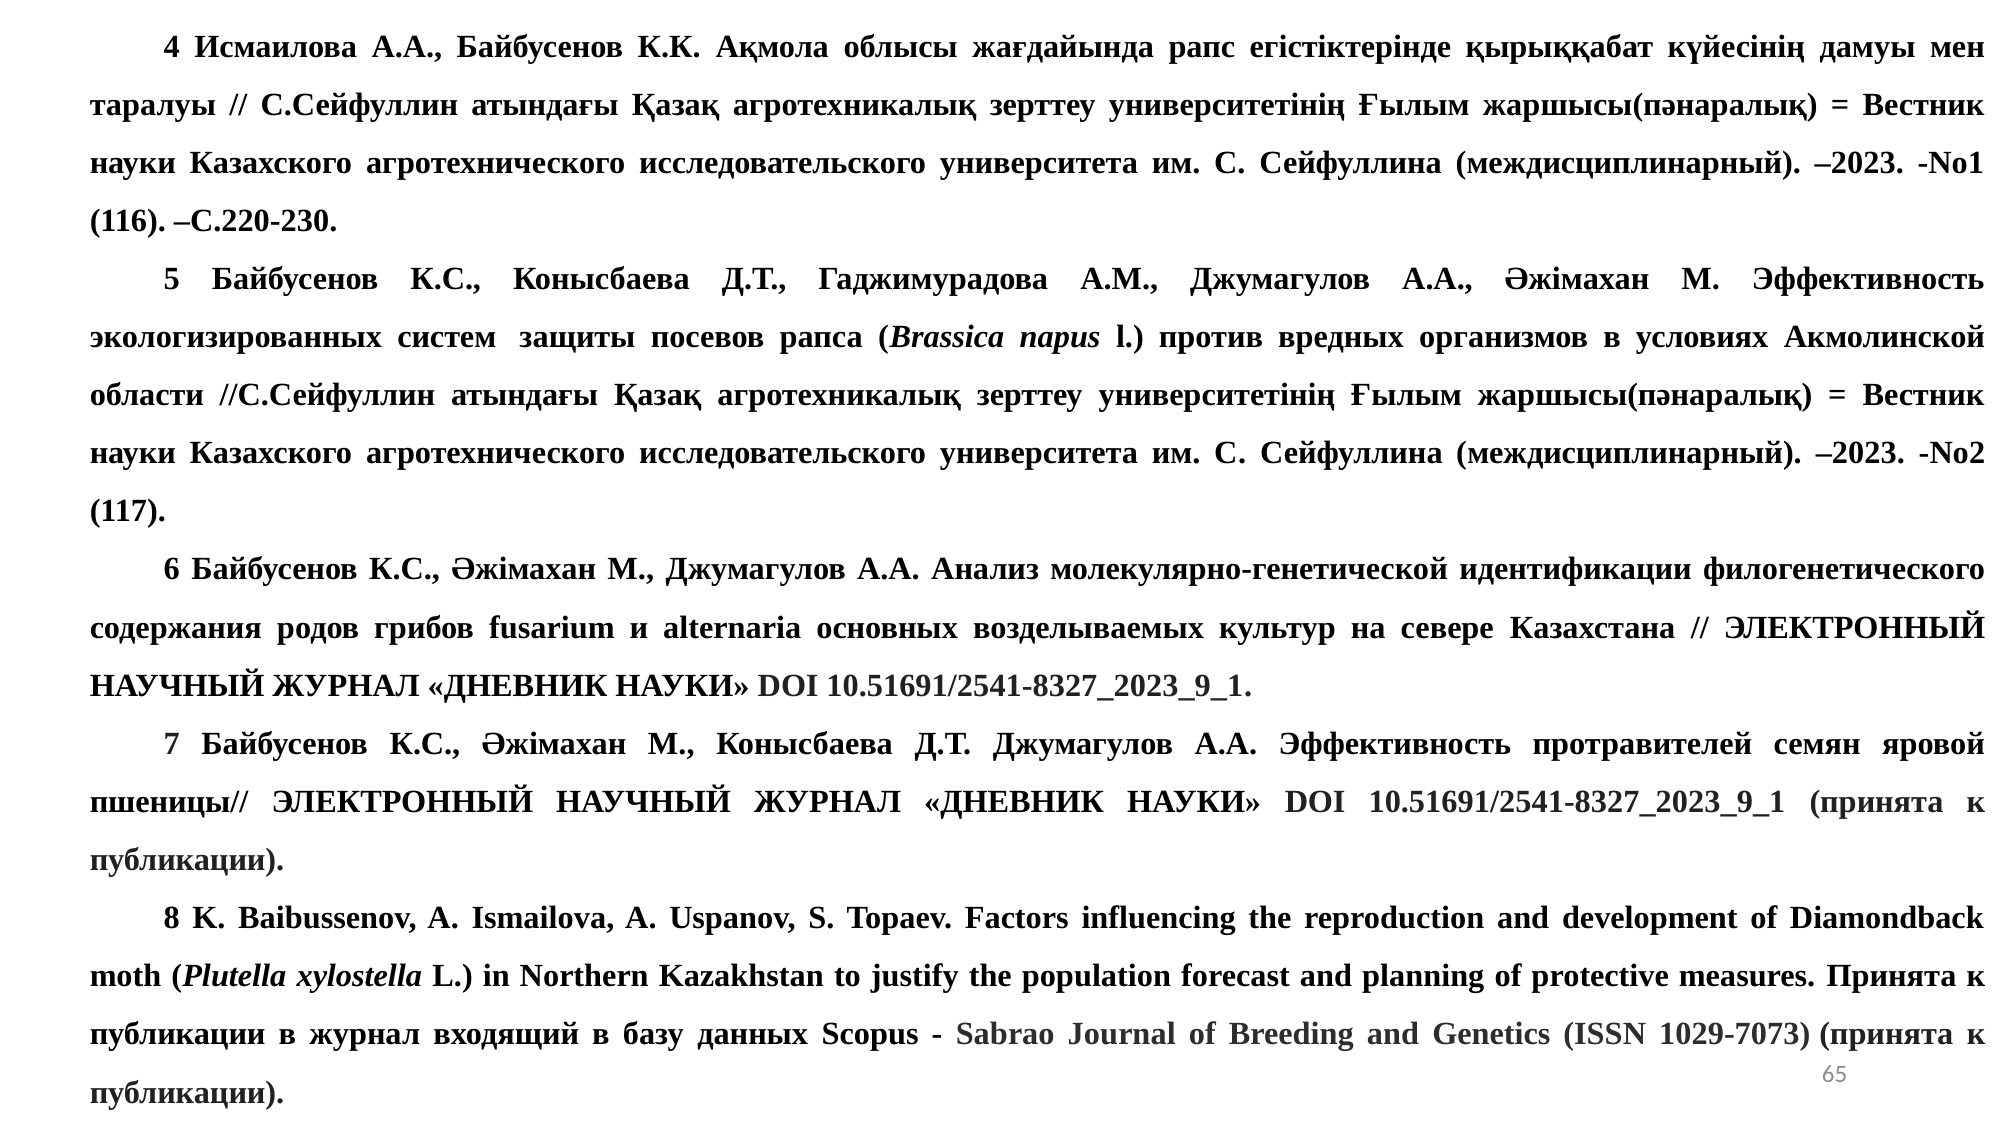

4 Исмаилова А.А., Байбусенов К.К. Ақмола облысы жағдайында рапс егістіктерінде қырыққабат күйесінің дамуы мен таралуы // С.Сейфуллин атындағы Қазақ агротехникалық зерттеу университетінің Ғылым жаршысы(пәнаралық) = Вестник науки Казахского агротехнического исследовательского университета им. С. Сейфуллина (междисциплинарный). –2023. -No1 (116). –С.220-230.
5 Байбусенов К.С., Конысбаева Д.Т., Гаджимурадова А.М., Джумагулов А.А., Әжімахан М. Эффективность экологизированных систем  защиты посевов рапса (Brassica napus l.) против вредных организмов в условиях Акмолинской области //С.Сейфуллин атындағы Қазақ агротехникалық зерттеу университетінің Ғылым жаршысы(пәнаралық) = Вестник науки Казахского агротехнического исследовательского университета им. С. Сейфуллина (междисциплинарный). –2023. -No2 (117).
6 Байбусенов К.С., Әжімахан М., Джумагулов А.А. Анализ молекулярно-генетической идентификации филогенетического содержания родов грибов fusarium и alternaria основных возделываемых культур на севере Казахстана // ЭЛЕКТРОННЫЙ НАУЧНЫЙ ЖУРНАЛ «ДНЕВНИК НАУКИ» DOI 10.51691/2541-8327_2023_9_1.
7 Байбусенов К.С., Әжімахан М., Конысбаева Д.Т. Джумагулов А.А. Эффективность протравителей семян яровой пшеницы// ЭЛЕКТРОННЫЙ НАУЧНЫЙ ЖУРНАЛ «ДНЕВНИК НАУКИ» DOI 10.51691/2541-8327_2023_9_1 (принята к публикации).
8 K. Baibussenov, A. Ismailova, A. Uspanov, S. Topaev. Factors influencing the reproduction and development of Diamondback moth (Plutella xylostella L.) in Northern Kazakhstan to justify the population forecast and planning of protective measures. Принята к публикации в журнал входящий в базу данных Scopus - Sabrao Journal of Breeding and Genetics (ISSN 1029-7073) (принята к публикации).

65